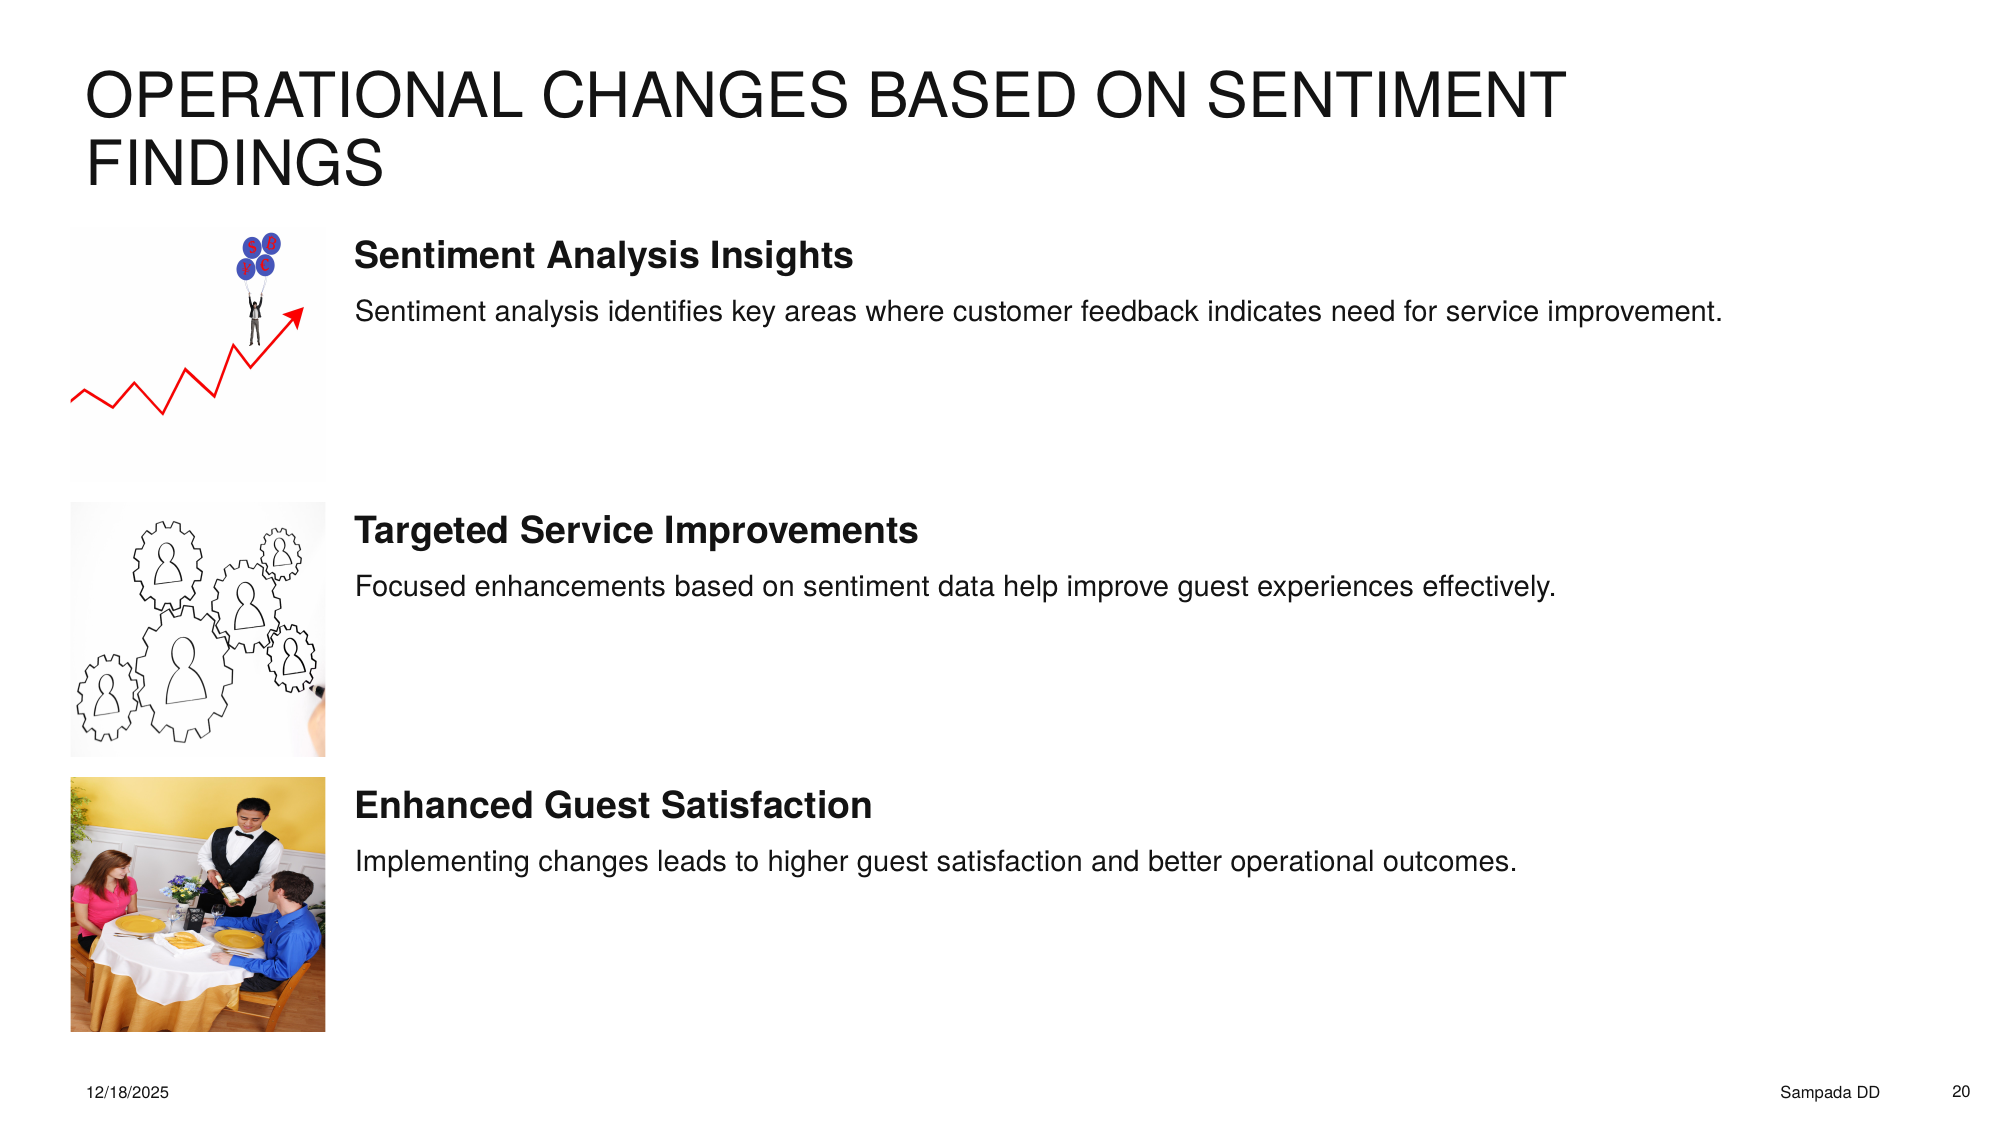

# Operational Changes Based on Sentiment Findings
Sentiment Analysis Insights
Sentiment analysis identifies key areas where customer feedback indicates need for service improvement.
Targeted Service Improvements
Focused enhancements based on sentiment data help improve guest experiences effectively.
Enhanced Guest Satisfaction
Implementing changes leads to higher guest satisfaction and better operational outcomes.
12/18/2025
Sampada DD
20